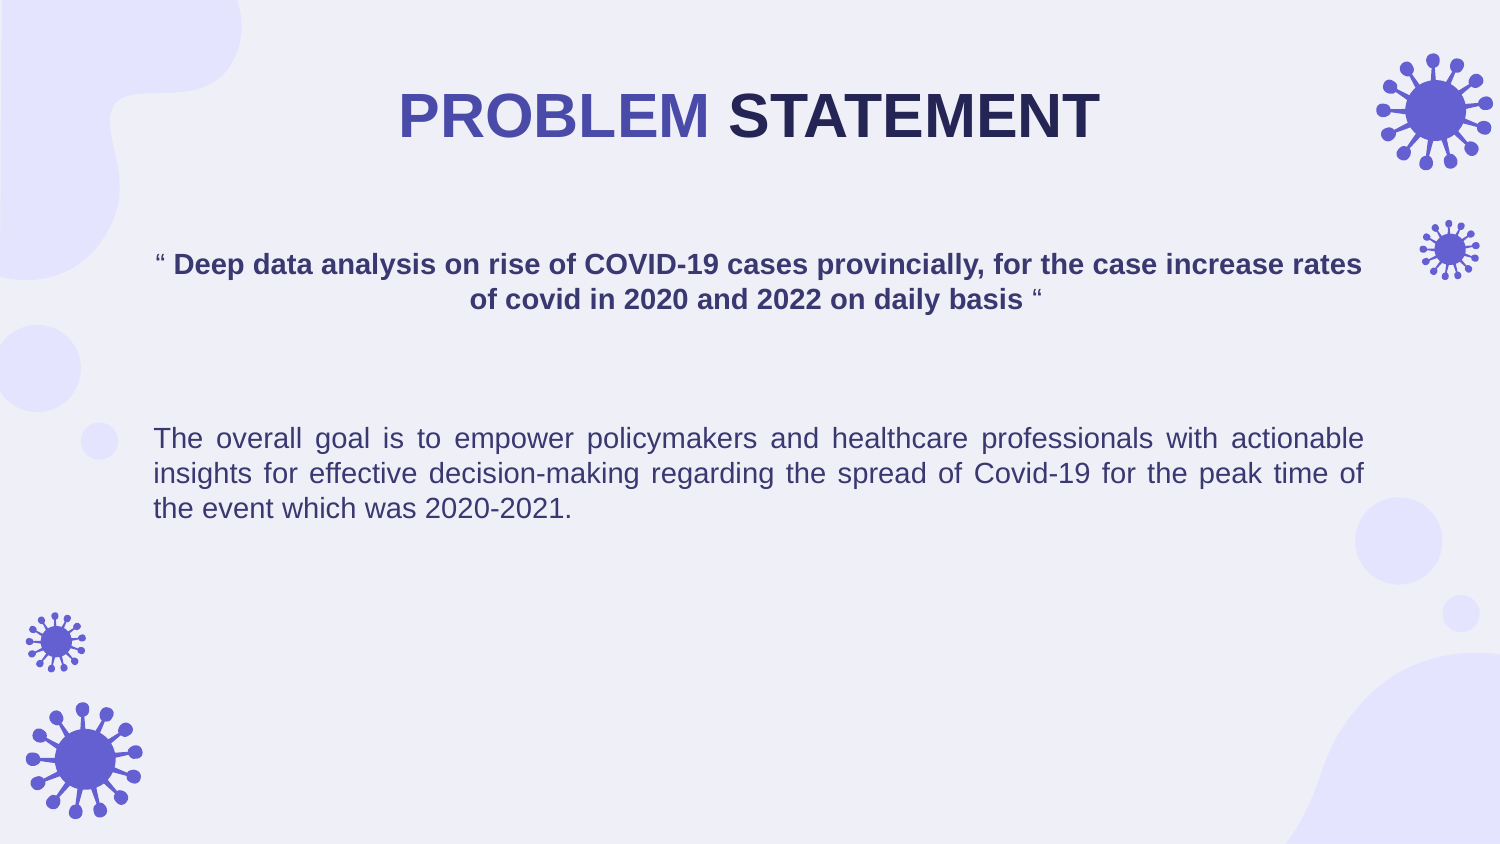

# PROBLEM STATEMENT

“ Deep data analysis on rise of COVID-19 cases provincially, for the case increase rates of covid in 2020 and 2022 on daily basis “

The overall goal is to empower policymakers and healthcare professionals with actionable insights for effective decision-making regarding the spread of Covid-19 for the peak time of the event which was 2020-2021.